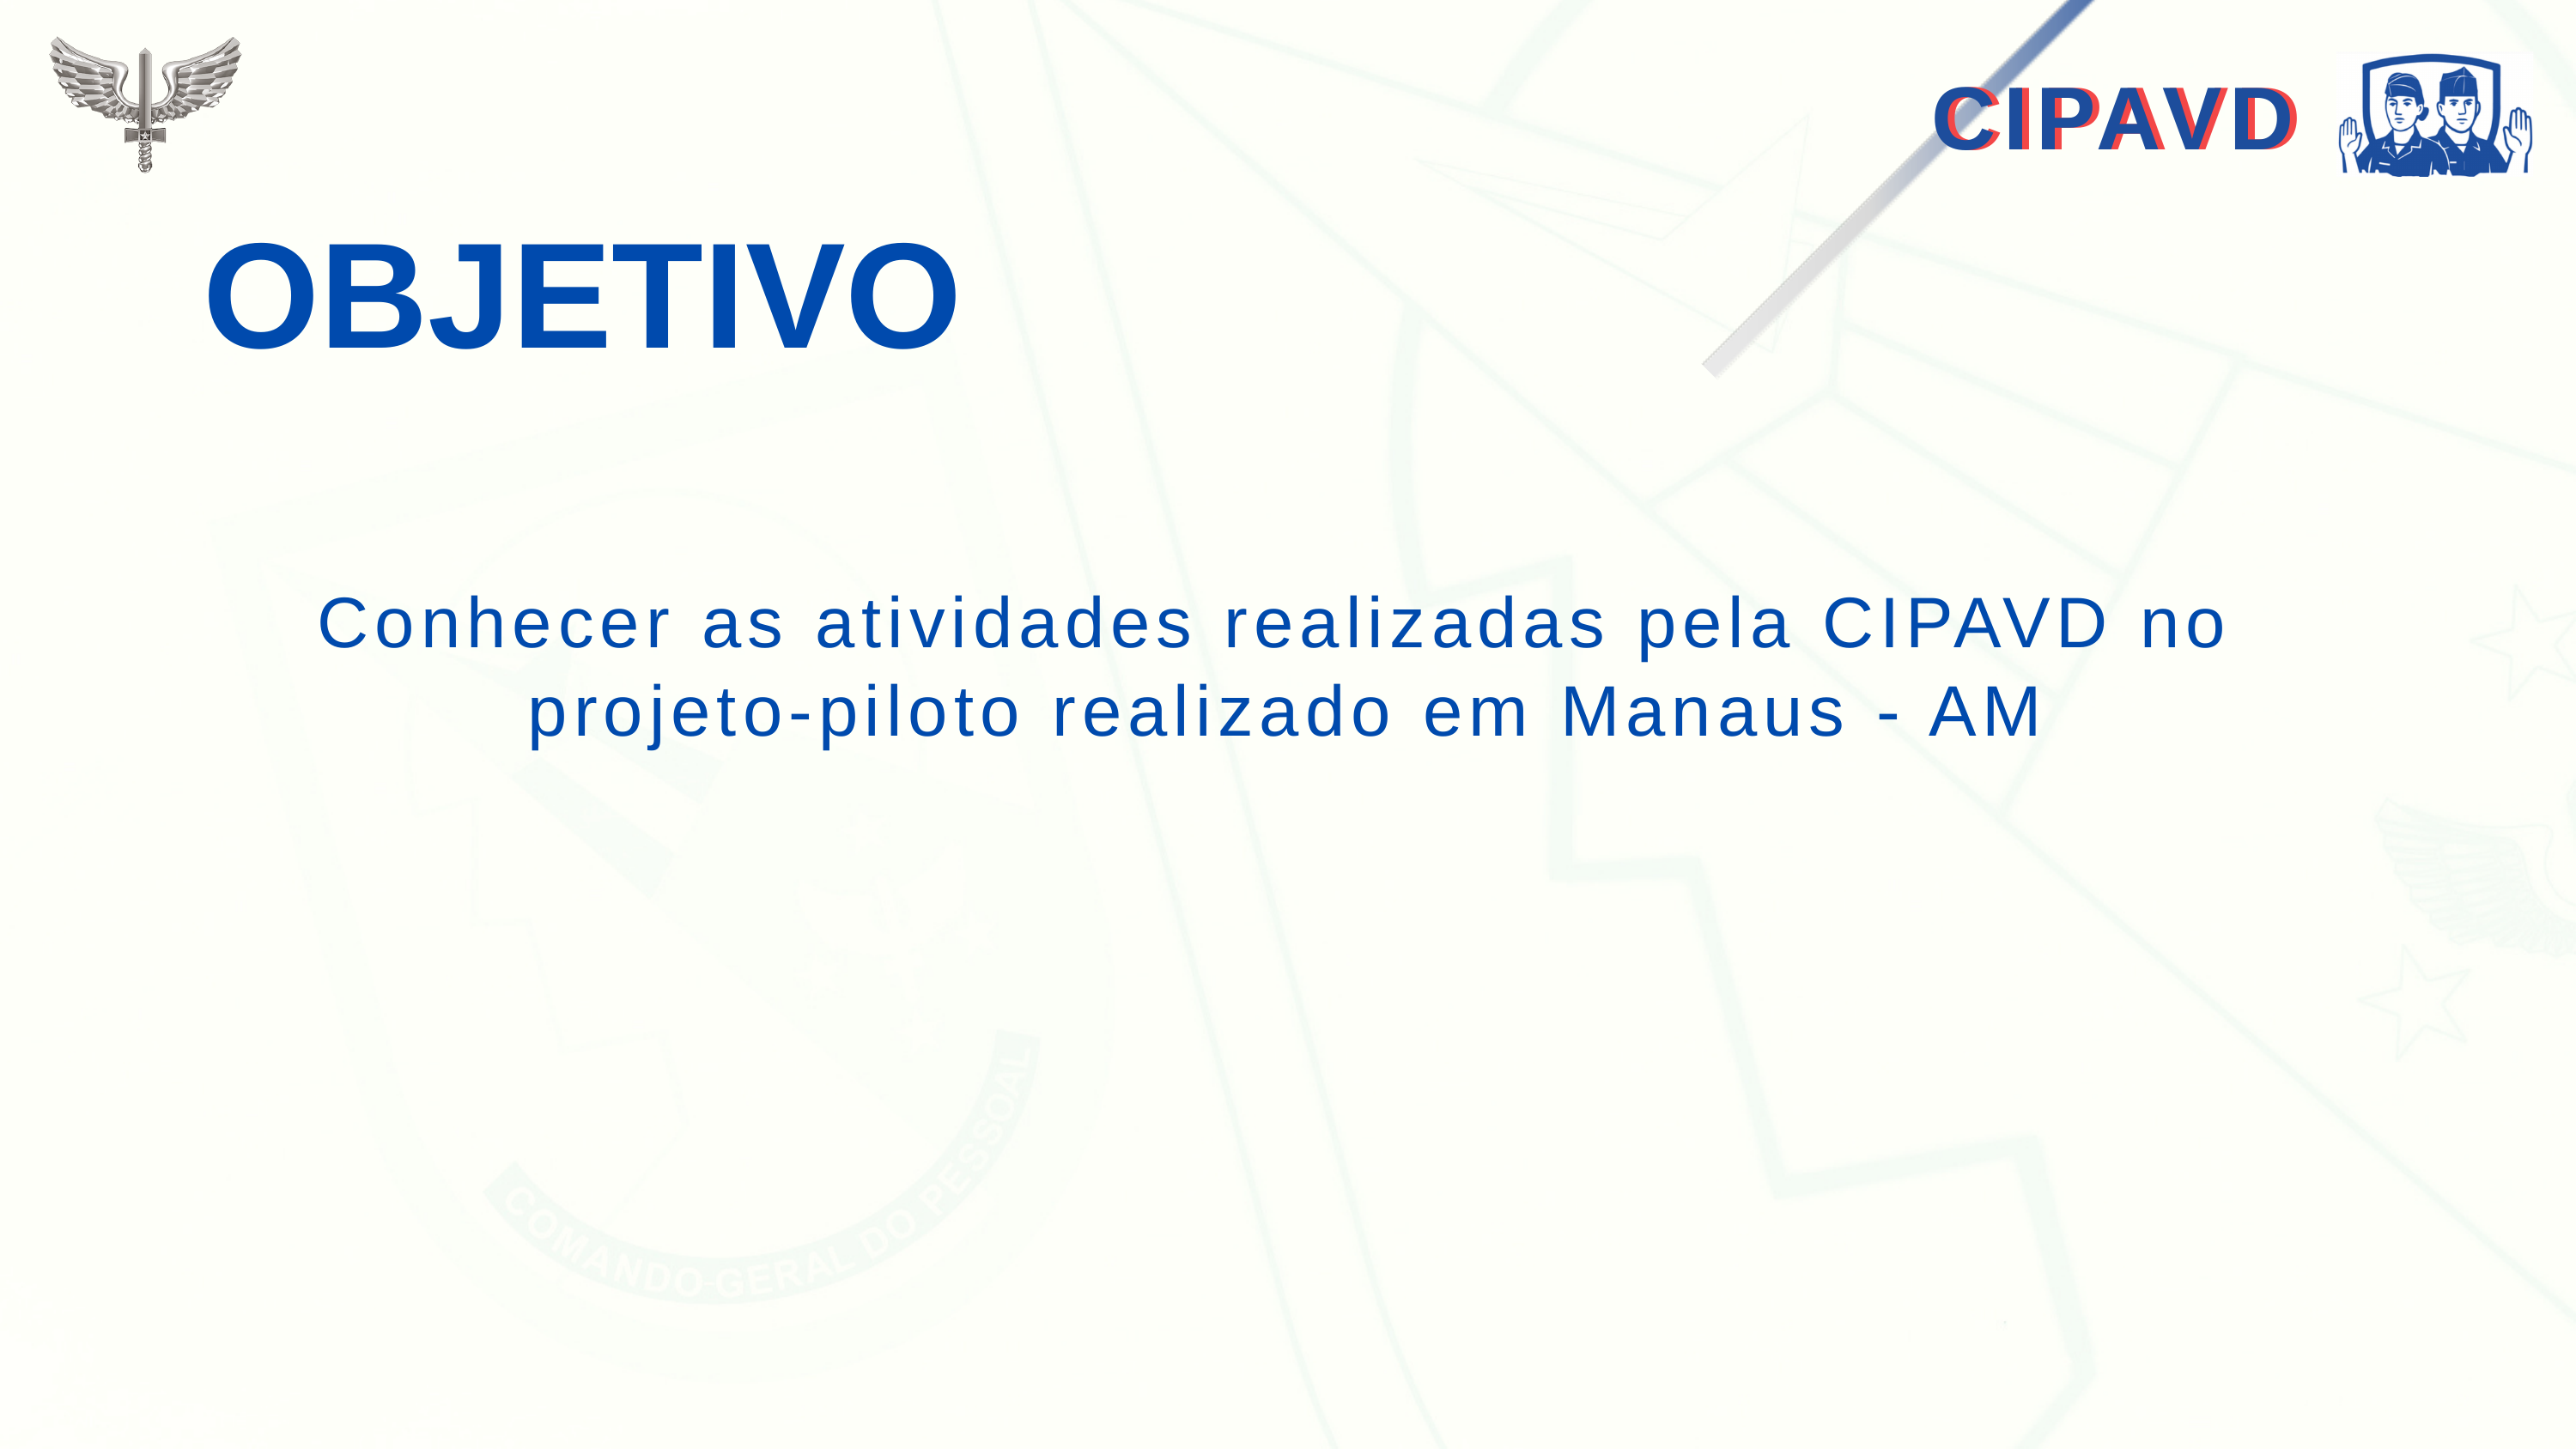

CIPAVD
CIPAVD
OBJETIVO
Conhecer as atividades realizadas pela CIPAVD no
projeto-piloto realizado em Manaus - AM